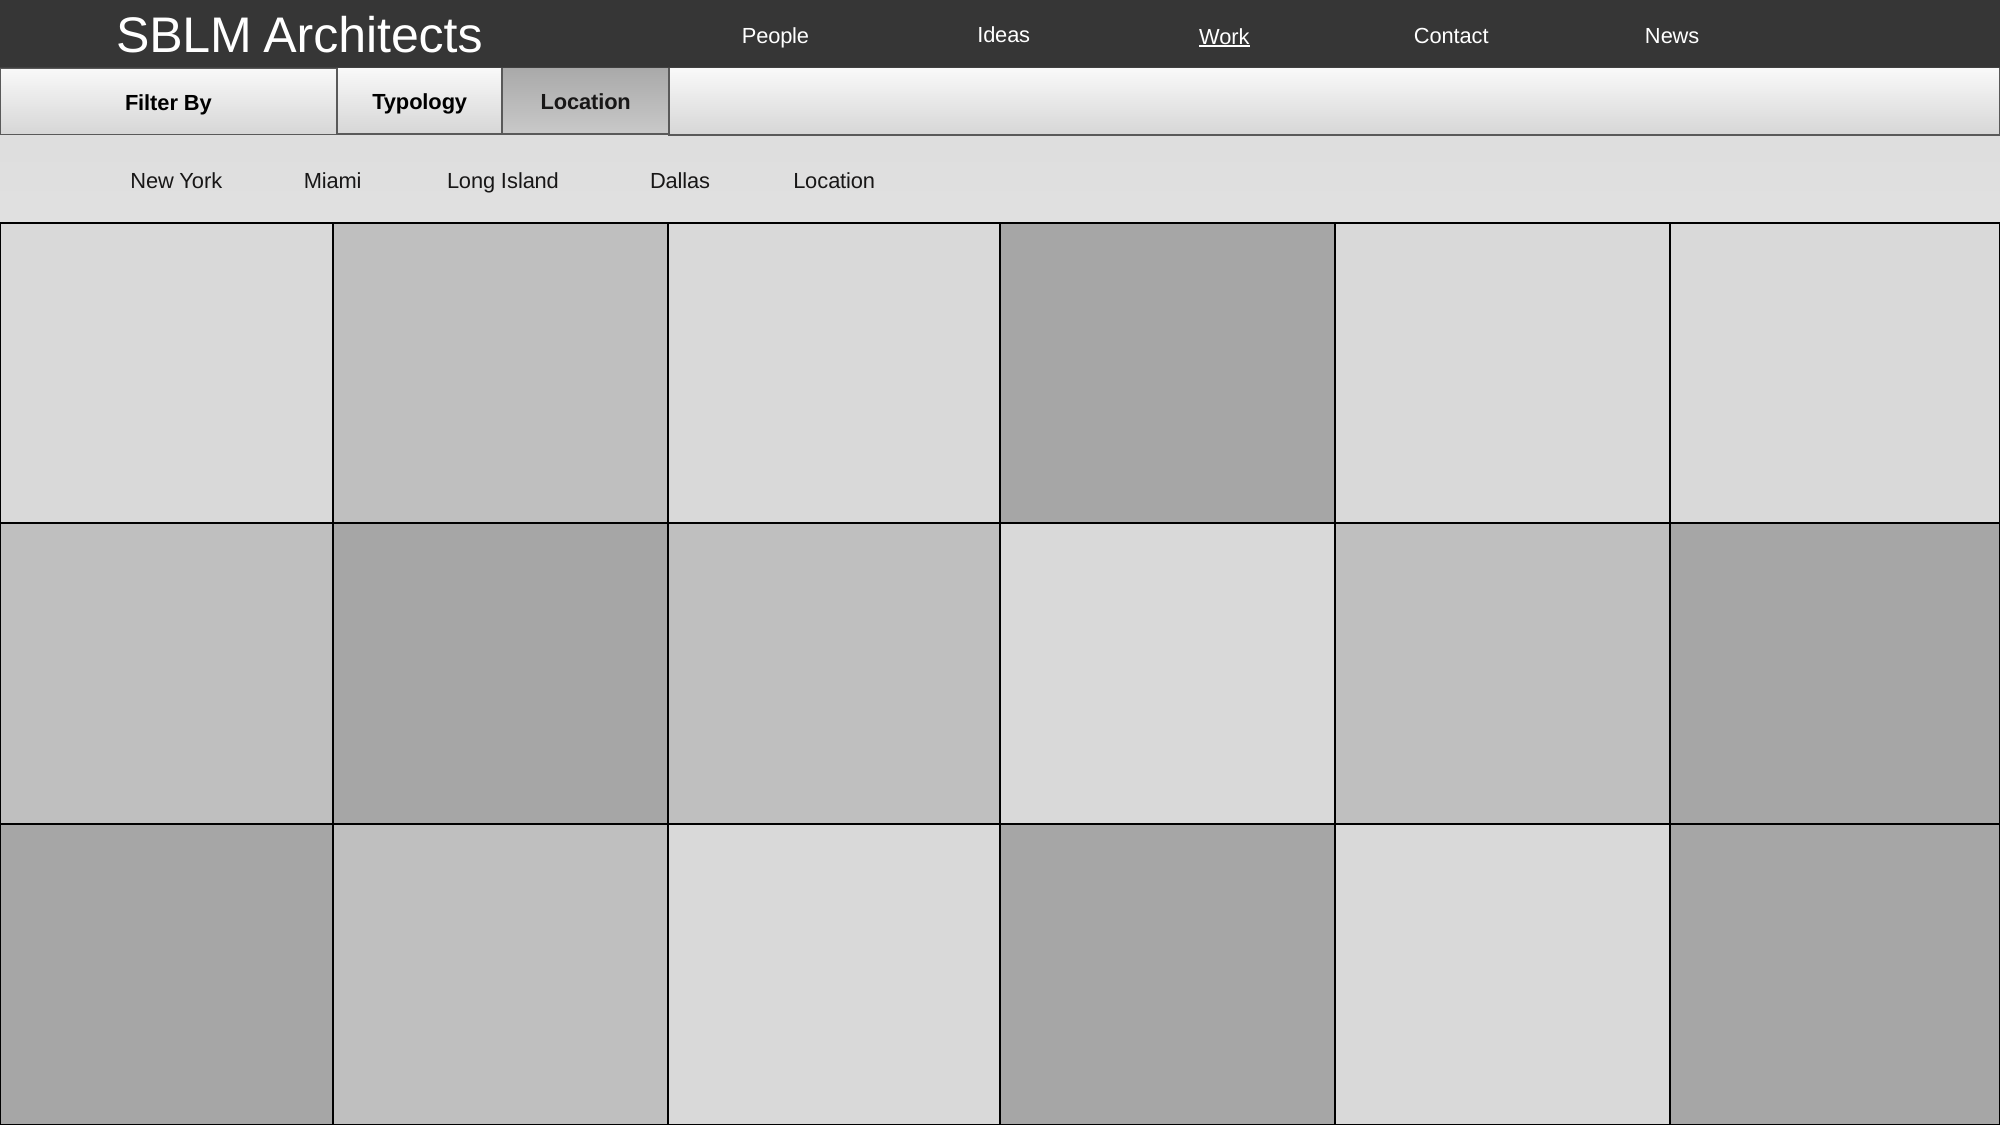

Ideas
SBLM Architects
People
Contact
News
Work
Location
Typology

Filter By
Long Island
Dallas
Location
Miami
New York
# Work Location